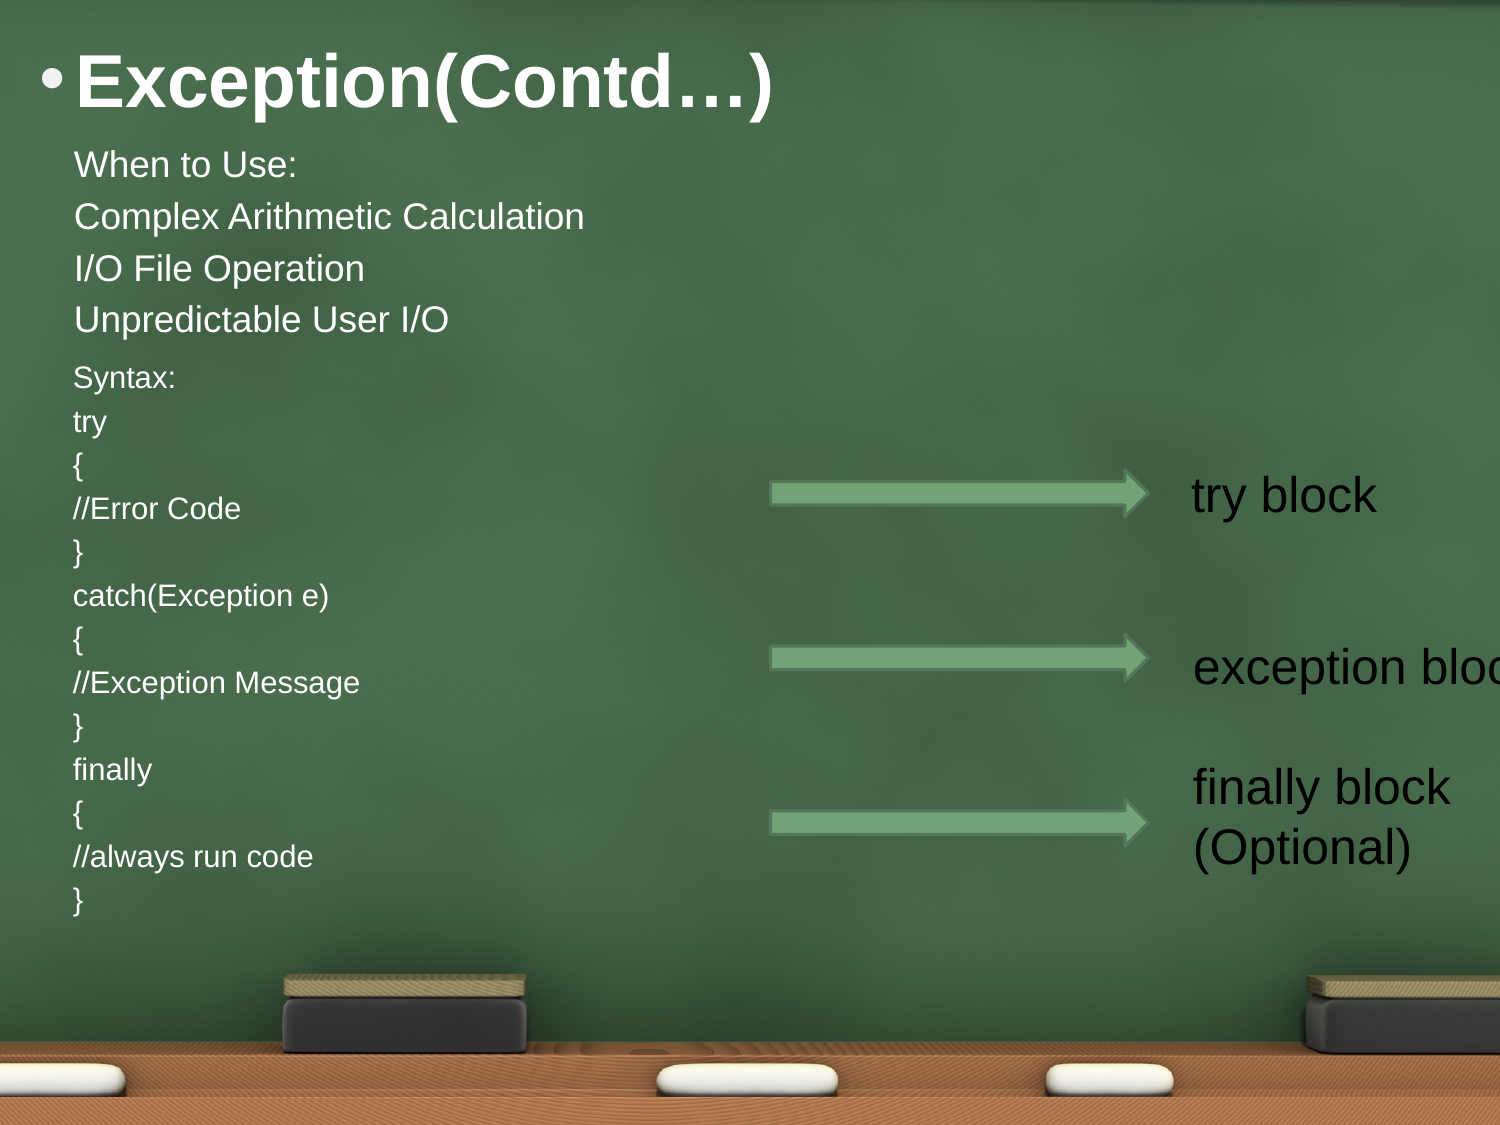

# Exception(Contd…)
When to Use:
	Complex Arithmetic Calculation
	I/O File Operation
	Unpredictable User I/O

Syntax:
	try
	{
		//Error Code
	}
	catch(Exception e)
	{
		//Exception Message
	}
	finally
	{
		//always run code
	}
try block

exception block

finally block
(Optional)